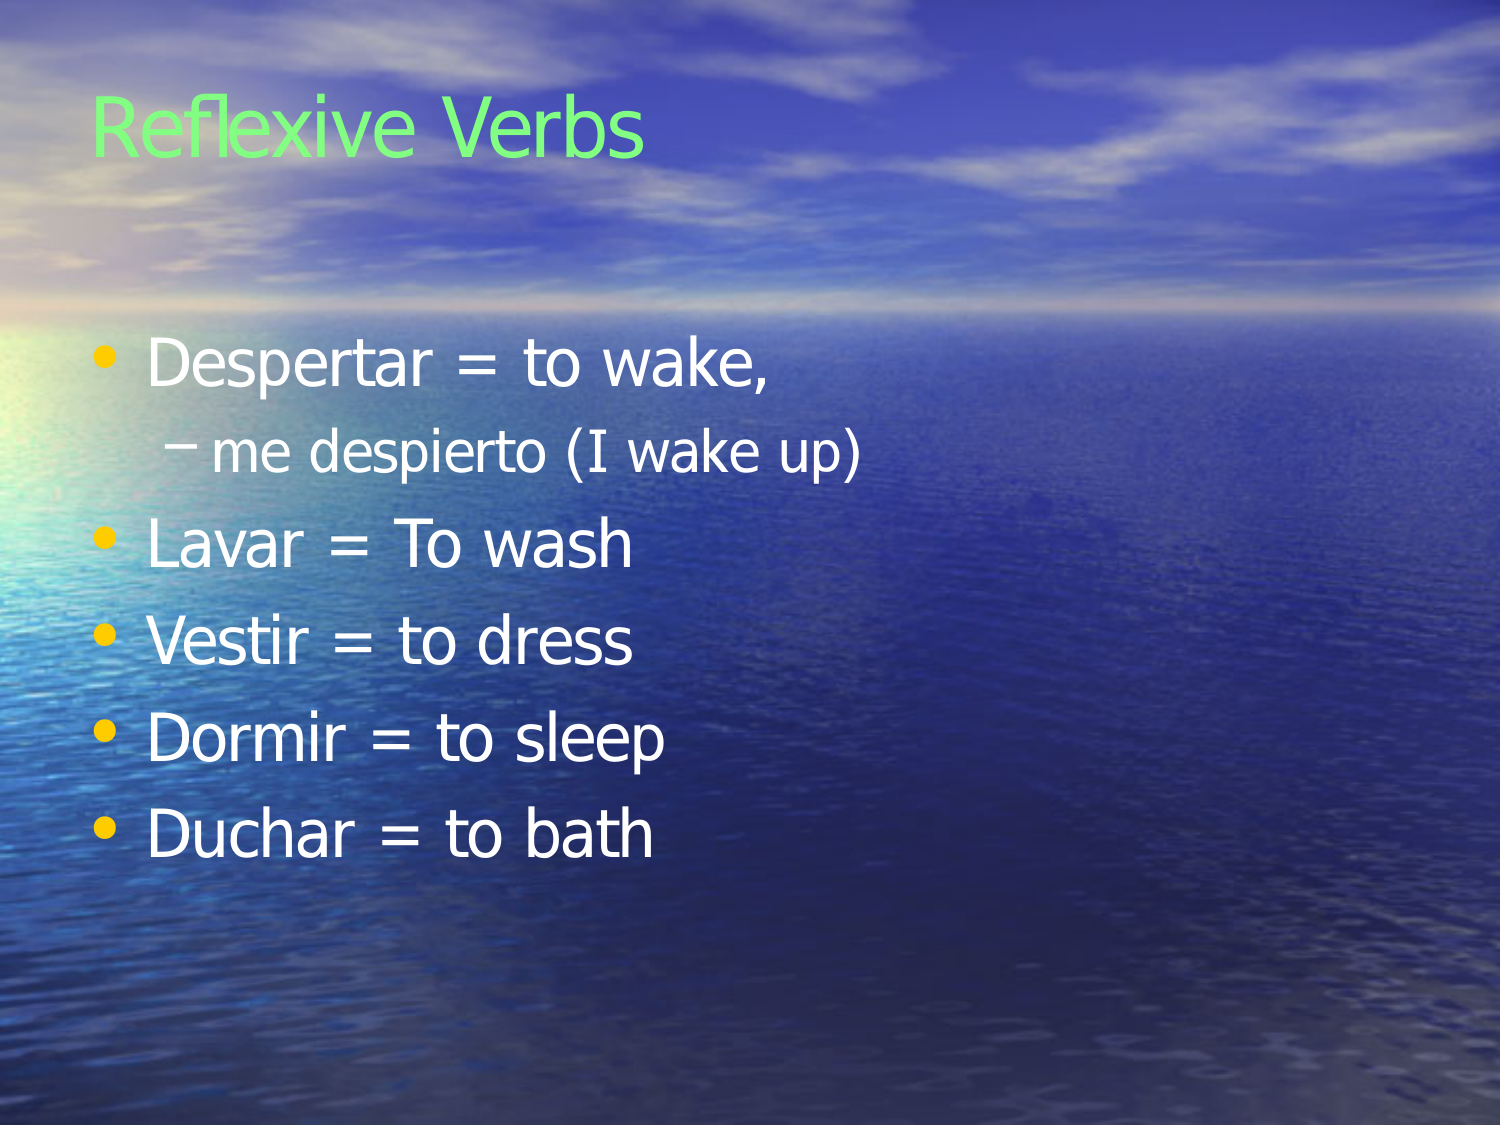

Reflexive Verbs
Despertar = to wake,
me despierto (I wake up)
Lavar = To wash
Vestir = to dress
Dormir = to sleep
Duchar = to bath